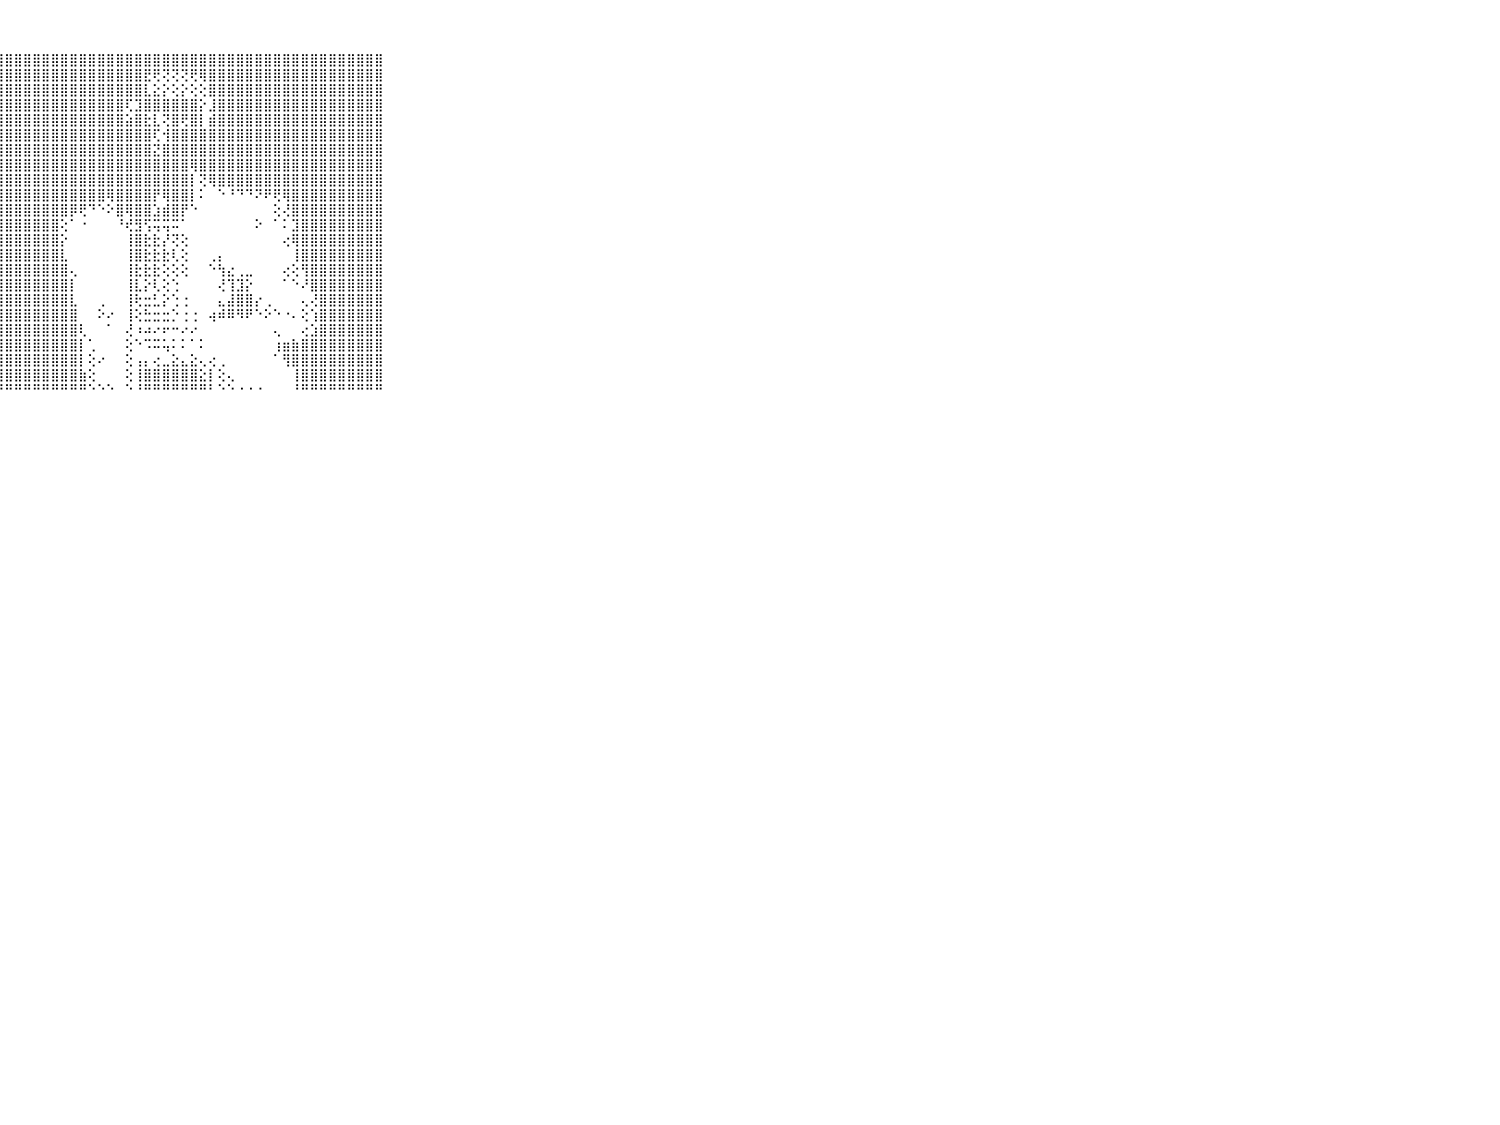

⠀⠀⠀⠀⠀⠀⠀⠀⠀⠀⠀⣿⣿⣿⣿⣿⣿⣿⣿⣿⣿⣿⣿⣿⣿⣿⣿⣿⣿⣿⣿⣿⣿⣿⣿⣿⣿⣿⣿⣿⣿⣿⣿⣿⣿⣿⣿⣿⣿⣿⣿⣿⣿⣿⣿⣿⣿⣿⣿⣿⣿⣿⣿⣿⣿⣿⣿⣿⣿⠀⠀⠀⠀⠀⠀⠀⠀⠀⠀⠀⠀
⠀⠀⠀⠀⠀⠀⠀⠀⠀⠀⠀⣿⣿⣿⣿⣿⣿⣿⣿⣿⣿⣿⣿⣿⣿⣿⣿⣿⣿⣿⣿⣿⣿⣿⣿⣿⣿⣿⣿⣿⣿⣿⣿⣟⢟⢝⢝⢝⢟⢿⣿⣿⣿⣿⣿⣿⣿⣿⣿⣿⣿⣿⣿⣿⣿⣿⣿⣿⣿⠀⠀⠀⠀⠀⠀⠀⠀⠀⠀⠀⠀
⠀⠀⠀⠀⠀⠀⠀⠀⠀⠀⠀⣿⣿⣿⣿⣿⣿⣿⣿⣿⣿⣿⣿⣿⣿⣿⣿⣿⣿⣿⣿⣿⣿⣿⣿⣿⣿⣿⣿⣿⣿⣿⣿⣇⣕⡕⢕⡕⢕⢕⣿⣿⣿⣿⣿⣿⣿⣿⣿⣿⣿⣿⣿⣿⣿⣿⣿⣿⣿⠀⠀⠀⠀⠀⠀⠀⠀⠀⠀⠀⠀
⠀⠀⠀⠀⠀⠀⠀⠀⠀⠀⠀⣿⣿⣿⣿⣿⣿⣿⣿⣿⣿⣿⣿⣿⣿⣿⣿⣿⣿⣿⣿⣿⣿⣿⣿⣿⣿⣿⣿⣿⣿⢏⣹⣿⣿⣿⣿⣿⣿⡕⣸⣿⣿⣿⣿⣿⣿⣿⣿⣿⣿⣿⣿⣿⣿⣿⣿⣿⣿⠀⠀⠀⠀⠀⠀⠀⠀⠀⠀⠀⠀
⠀⠀⠀⠀⠀⠀⠀⠀⠀⠀⠀⣿⣿⣿⣿⣿⣿⣿⣿⣿⣿⣿⣿⣿⣿⣿⣿⣿⣿⣿⣿⣿⣿⣿⣿⣿⣿⣿⣿⣿⣿⣵⣿⣗⣇⢝⣿⢟⣿⡇⣾⣿⣿⣿⣿⣿⣿⣿⣿⣿⣿⣿⣿⣿⣿⣿⣿⣿⣿⠀⠀⠀⠀⠀⠀⠀⠀⠀⠀⠀⠀
⠀⠀⠀⠀⠀⠀⠀⠀⠀⠀⠀⣿⣿⣿⣿⣿⣿⣿⣿⣿⣿⣿⣿⣿⣿⣿⣿⣿⣿⣿⣿⣿⣿⣿⣿⣿⣿⣿⣿⣿⣿⣿⣿⣿⢏⢺⣿⣿⣿⣿⣿⣿⣿⣿⣿⣿⣿⣿⣿⣿⣿⣿⣿⣿⣿⣿⣿⣿⣿⠀⠀⠀⠀⠀⠀⠀⠀⠀⠀⠀⠀
⠀⠀⠀⠀⠀⠀⠀⠀⠀⠀⠀⣿⣿⣿⣿⣿⣿⣿⣿⣿⣿⣿⣿⣿⣿⣿⣿⣿⣿⣿⣿⣿⣿⣿⣿⣿⣿⣿⣿⣿⣿⣿⣿⣿⣝⣿⣿⣿⣿⣿⣿⣿⣿⣿⣿⣿⣿⣿⣿⣿⣿⣿⣿⣿⣿⣿⣿⣿⣿⠀⠀⠀⠀⠀⠀⠀⠀⠀⠀⠀⠀
⠀⠀⠀⠀⠀⠀⠀⠀⠀⠀⠀⣿⣿⣿⣿⣿⣿⣿⣿⣿⣿⣿⣿⣿⣿⣿⣿⣿⣿⣿⣿⣿⣿⣿⣿⣿⣿⣿⣿⣿⣿⣿⣿⣿⣿⣿⣿⣿⢿⣿⣿⣿⣿⣿⣿⣿⣿⣿⣿⣿⣿⣿⣿⣿⣿⣿⣿⣿⣿⠀⠀⠀⠀⠀⠀⠀⠀⠀⠀⠀⠀
⠀⠀⠀⠀⠀⠀⠀⠀⠀⠀⠀⣿⣿⣿⣿⣿⣿⣿⣿⣿⣿⣿⣿⣿⣿⣿⣿⣿⣿⣿⣿⣿⣿⣿⣿⣿⣿⣿⣿⣿⣿⣿⣿⣿⣿⣿⣿⣿⡇⢝⢿⣿⣿⣿⣿⣿⣿⣿⣿⣿⣿⣿⣿⣿⣿⣿⣿⣿⣿⠀⠀⠀⠀⠀⠀⠀⠀⠀⠀⠀⠀
⠀⠀⠀⠀⠀⠀⠀⠀⠀⠀⠀⣿⣿⣿⣿⣿⣿⣿⣿⣿⣿⣿⣿⣿⣿⣿⣿⣿⣿⣿⣿⣿⣿⣿⣿⣿⣿⣿⣿⢿⣿⣿⣿⣿⡟⢿⣿⣿⡇⠅⠀⠑⠘⠙⠙⠝⠟⢟⢿⣿⣿⣿⣿⣿⣿⣿⣿⣿⣿⠀⠀⠀⠀⠀⠀⠀⠀⠀⠀⠀⠀
⠀⠀⠀⠀⠀⠀⠀⠀⠀⠀⠀⣿⣿⣿⣿⣿⣿⣿⣿⣿⣿⣿⣿⣿⣿⣿⣿⣿⣿⣿⣿⣿⣿⣿⣿⡿⢟⠙⠑⠕⣿⢿⣿⣿⣱⣾⣿⡟⠑⠀⠀⠀⠀⠀⠀⠀⠀⢕⢜⣿⣿⣿⣿⣿⣿⣿⣿⣿⣿⠀⠀⠀⠀⠀⠀⠀⠀⠀⠀⠀⠀
⠀⠀⠀⠀⠀⠀⠀⠀⠀⠀⠀⣿⣿⣿⣿⣿⣿⣿⣿⣿⣿⣿⣿⣿⣿⣿⣿⣿⣿⣿⣿⣿⣿⣿⢕⠁⠐⠀⠀⠀⠘⢞⣻⢫⢭⢭⠭⠁⠀⠀⠀⠀⠀⠀⠀⠕⠀⠁⠅⣹⣿⣿⣿⣿⣿⣿⣿⣿⣿⠀⠀⠀⠀⠀⠀⠀⠀⠀⠀⠀⠀
⠀⠀⠀⠀⠀⠀⠀⠀⠀⠀⠀⣿⣿⣿⣿⣿⣿⣿⣿⣿⣿⣿⣿⣿⣿⣿⣿⣿⣿⣿⣿⣿⣿⣿⡕⠀⠀⠀⠀⠀⠀⢸⣿⣗⣗⡜⢝⢕⠀⠀⠀⠀⠀⠀⠀⠀⠀⠀⢔⢿⣿⣿⣿⣿⣿⣿⣿⣿⣿⠀⠀⠀⠀⠀⠀⠀⠀⠀⠀⠀⠀
⠀⠀⠀⠀⠀⠀⠀⠀⠀⠀⠀⣿⣿⣿⣿⣿⣿⣿⣿⣿⣿⣿⣿⣿⣿⣿⣿⣿⣿⣿⣿⣿⣿⣿⣇⠀⠀⠀⠀⠀⠀⢸⣿⣗⣗⣗⢇⢕⠀⠀⢀⡄⠀⠀⠀⠀⠀⠀⠀⢸⣿⣿⣿⣿⣿⣿⣿⣿⣿⠀⠀⠀⠀⠀⠀⠀⠀⠀⠀⠀⠀
⠀⠀⠀⠀⠀⠀⠀⠀⠀⠀⠀⣿⣿⣿⣿⣿⣿⣿⣿⣿⣿⣿⣿⣿⣿⣿⣿⣿⣿⣿⣿⣿⣿⣿⣿⢄⠀⠀⠀⠀⠀⢸⣗⣗⣗⢕⢕⢕⠀⠀⠑⢳⣔⢀⣀⠀⠀⠀⢔⢕⢻⣿⣿⣿⣿⣿⣿⣿⣿⠀⠀⠀⠀⠀⠀⠀⠀⠀⠀⠀⠀
⠀⠀⠀⠀⠀⠀⠀⠀⠀⠀⠀⣿⣿⣿⣿⣿⣿⣿⣿⣿⣿⣿⣿⣿⣿⣿⣿⣿⣿⣿⣿⣿⣿⣿⣿⡇⠀⠀⠀⠀⠀⢸⣇⡕⢇⢕⢑⠀⠀⠀⠀⢜⢹⣹⡕⠀⠀⠀⠁⠑⠜⣿⣿⣿⣿⣿⣿⣿⣿⠀⠀⠀⠀⠀⠀⠀⠀⠀⠀⠀⠀
⠀⠀⠀⠀⠀⠀⠀⠀⠀⠀⠀⣿⣿⣿⣿⣿⣿⣿⣿⣿⣿⣿⣿⣿⣿⣿⣿⣿⣿⣿⣿⣿⣿⣿⣿⣇⠀⠀⢀⠀⠀⢸⢗⣒⣃⡕⢑⢐⠀⠀⠀⣄⣼⣿⣿⡔⢀⠀⠀⠀⢄⢜⣿⣿⣿⣿⣿⣿⣿⠀⠀⠀⠀⠀⠀⠀⠀⠀⠀⠀⠀
⠀⠀⠀⠀⠀⠀⠀⠀⠀⠀⠀⣿⣿⣿⣿⣿⣿⣿⣿⣿⣿⣿⣿⣿⣿⣿⣿⣿⣿⣿⣿⣿⣿⣿⣿⣿⠀⠀⠕⠔⠀⢸⢕⣓⣒⣒⡑⢐⢐⠀⢴⠾⠿⠻⠟⠑⠕⠑⠐⠄⢕⢱⣿⣿⣿⣿⣿⣿⣿⠀⠀⠀⠀⠀⠀⠀⠀⠀⠀⠀⠀
⠀⠀⠀⠀⠀⠀⠀⠀⠀⠀⠀⣿⣿⣿⣿⣿⣿⣿⣿⣿⣿⣿⣿⣿⣿⣿⣿⣿⣿⣿⣿⣿⣿⣿⣿⣿⢇⠀⠀⠁⠀⢜⠰⠴⠔⠖⠒⠔⠔⠀⠀⠀⠀⠀⠀⠀⠀⢄⠀⠀⢔⣱⣿⣿⣿⣿⣿⣿⣿⠀⠀⠀⠀⠀⠀⠀⠀⠀⠀⠀⠀
⠀⠀⠀⠀⠀⠀⠀⠀⠀⠀⠀⣿⣿⣿⣿⣿⣿⣿⣿⣿⣿⣿⣿⣿⣿⣿⣿⣿⣿⣿⣿⣿⣿⣿⣿⣿⡇⢁⠀⠀⠀⢕⠑⠩⠭⢥⠅⠅⠁⠅⠀⠀⠀⠀⠀⠀⠀⢰⣶⣷⣿⣿⣿⣿⣿⣿⣿⣿⣿⠀⠀⠀⠀⠀⠀⠀⠀⠀⠀⠀⠀
⠀⠀⠀⠀⠀⠀⠀⠀⠀⠀⠀⣿⣿⣿⣿⣿⣿⣿⣿⣿⣿⣿⣿⣿⣿⣿⣿⣿⣿⣿⣿⣿⣿⣿⣿⣿⡇⢕⠔⠀⠀⢕⢠⡄⢔⣀⣕⣄⣕⢄⢔⢀⠀⠀⠀⠀⠀⠁⢻⣿⣿⣿⣿⣿⣿⣿⣿⣿⣿⠀⠀⠀⠀⠀⠀⠀⠀⠀⠀⠀⠀
⠀⠀⠀⠀⠀⠀⠀⠀⠀⠀⠀⣿⣿⣿⣿⣿⣿⣿⣿⣿⣿⣿⣿⣿⣿⣿⣿⣿⣿⣿⣿⣿⣿⣿⣿⣿⣷⢕⠀⠀⠀⢕⢸⣿⣿⣿⣿⣿⣿⣕⡇⢕⢄⠀⠀⠀⠀⠀⠀⢸⣿⣿⣿⣿⣿⣿⣿⣿⣿⠀⠀⠀⠀⠀⠀⠀⠀⠀⠀⠀⠀
⠀⠀⠀⠀⠀⠀⠀⠀⠀⠀⠀⠛⠛⠛⠛⠛⠛⠛⠛⠛⠛⠛⠛⠛⠛⠛⠛⠛⠛⠛⠛⠛⠛⠛⠛⠛⠛⠑⠑⠑⠀⠑⠘⠛⠛⠛⠛⠛⠛⠛⠃⠑⠑⠐⠐⠐⠀⠀⠀⠘⠛⠛⠛⠛⠛⠛⠛⠛⠛⠀⠀⠀⠀⠀⠀⠀⠀⠀⠀⠀⠀